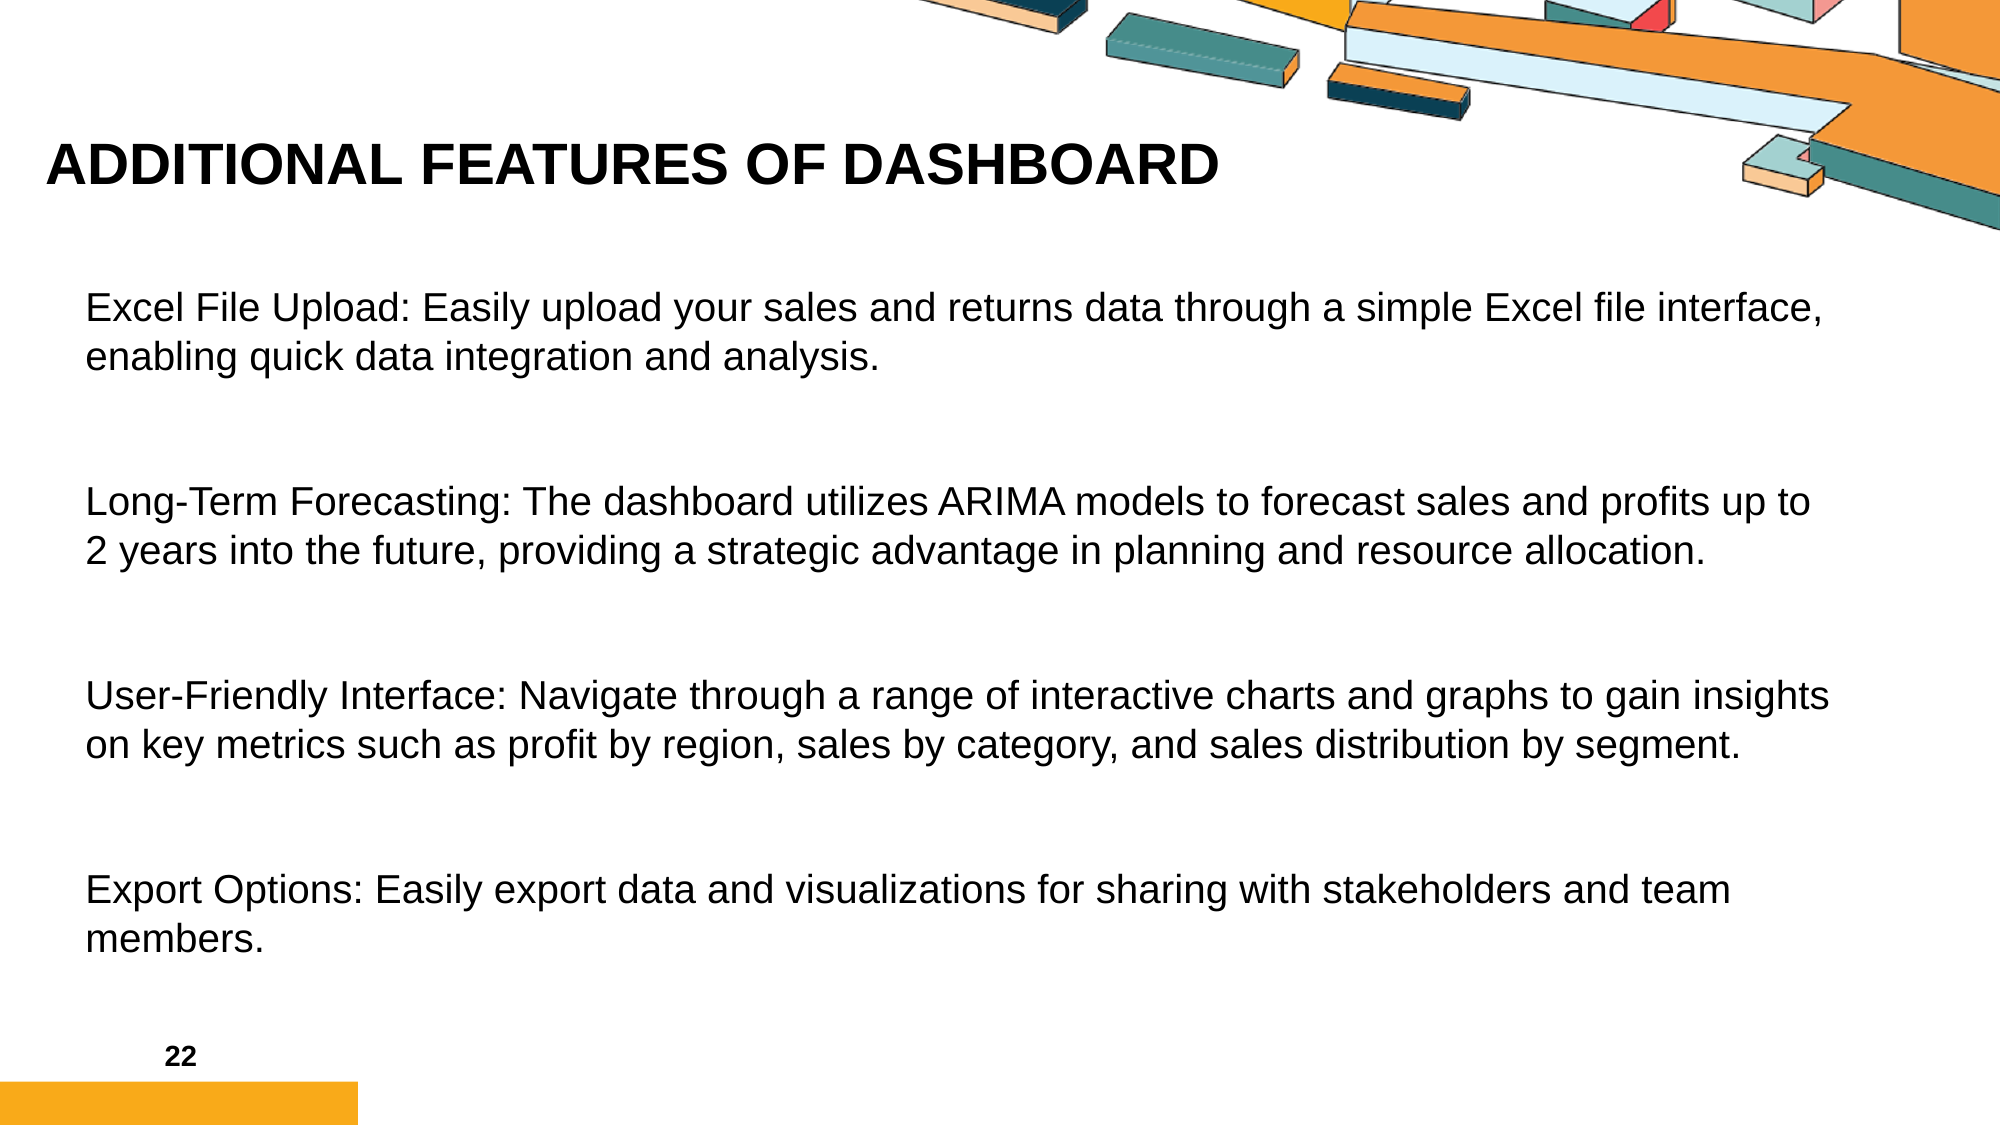

# Additional features of dashboard
Excel File Upload: Easily upload your sales and returns data through a simple Excel file interface, enabling quick data integration and analysis.

Long-Term Forecasting: The dashboard utilizes ARIMA models to forecast sales and profits up to 2 years into the future, providing a strategic advantage in planning and resource allocation.

User-Friendly Interface: Navigate through a range of interactive charts and graphs to gain insights on key metrics such as profit by region, sales by category, and sales distribution by segment.

Export Options: Easily export data and visualizations for sharing with stakeholders and team members.

22